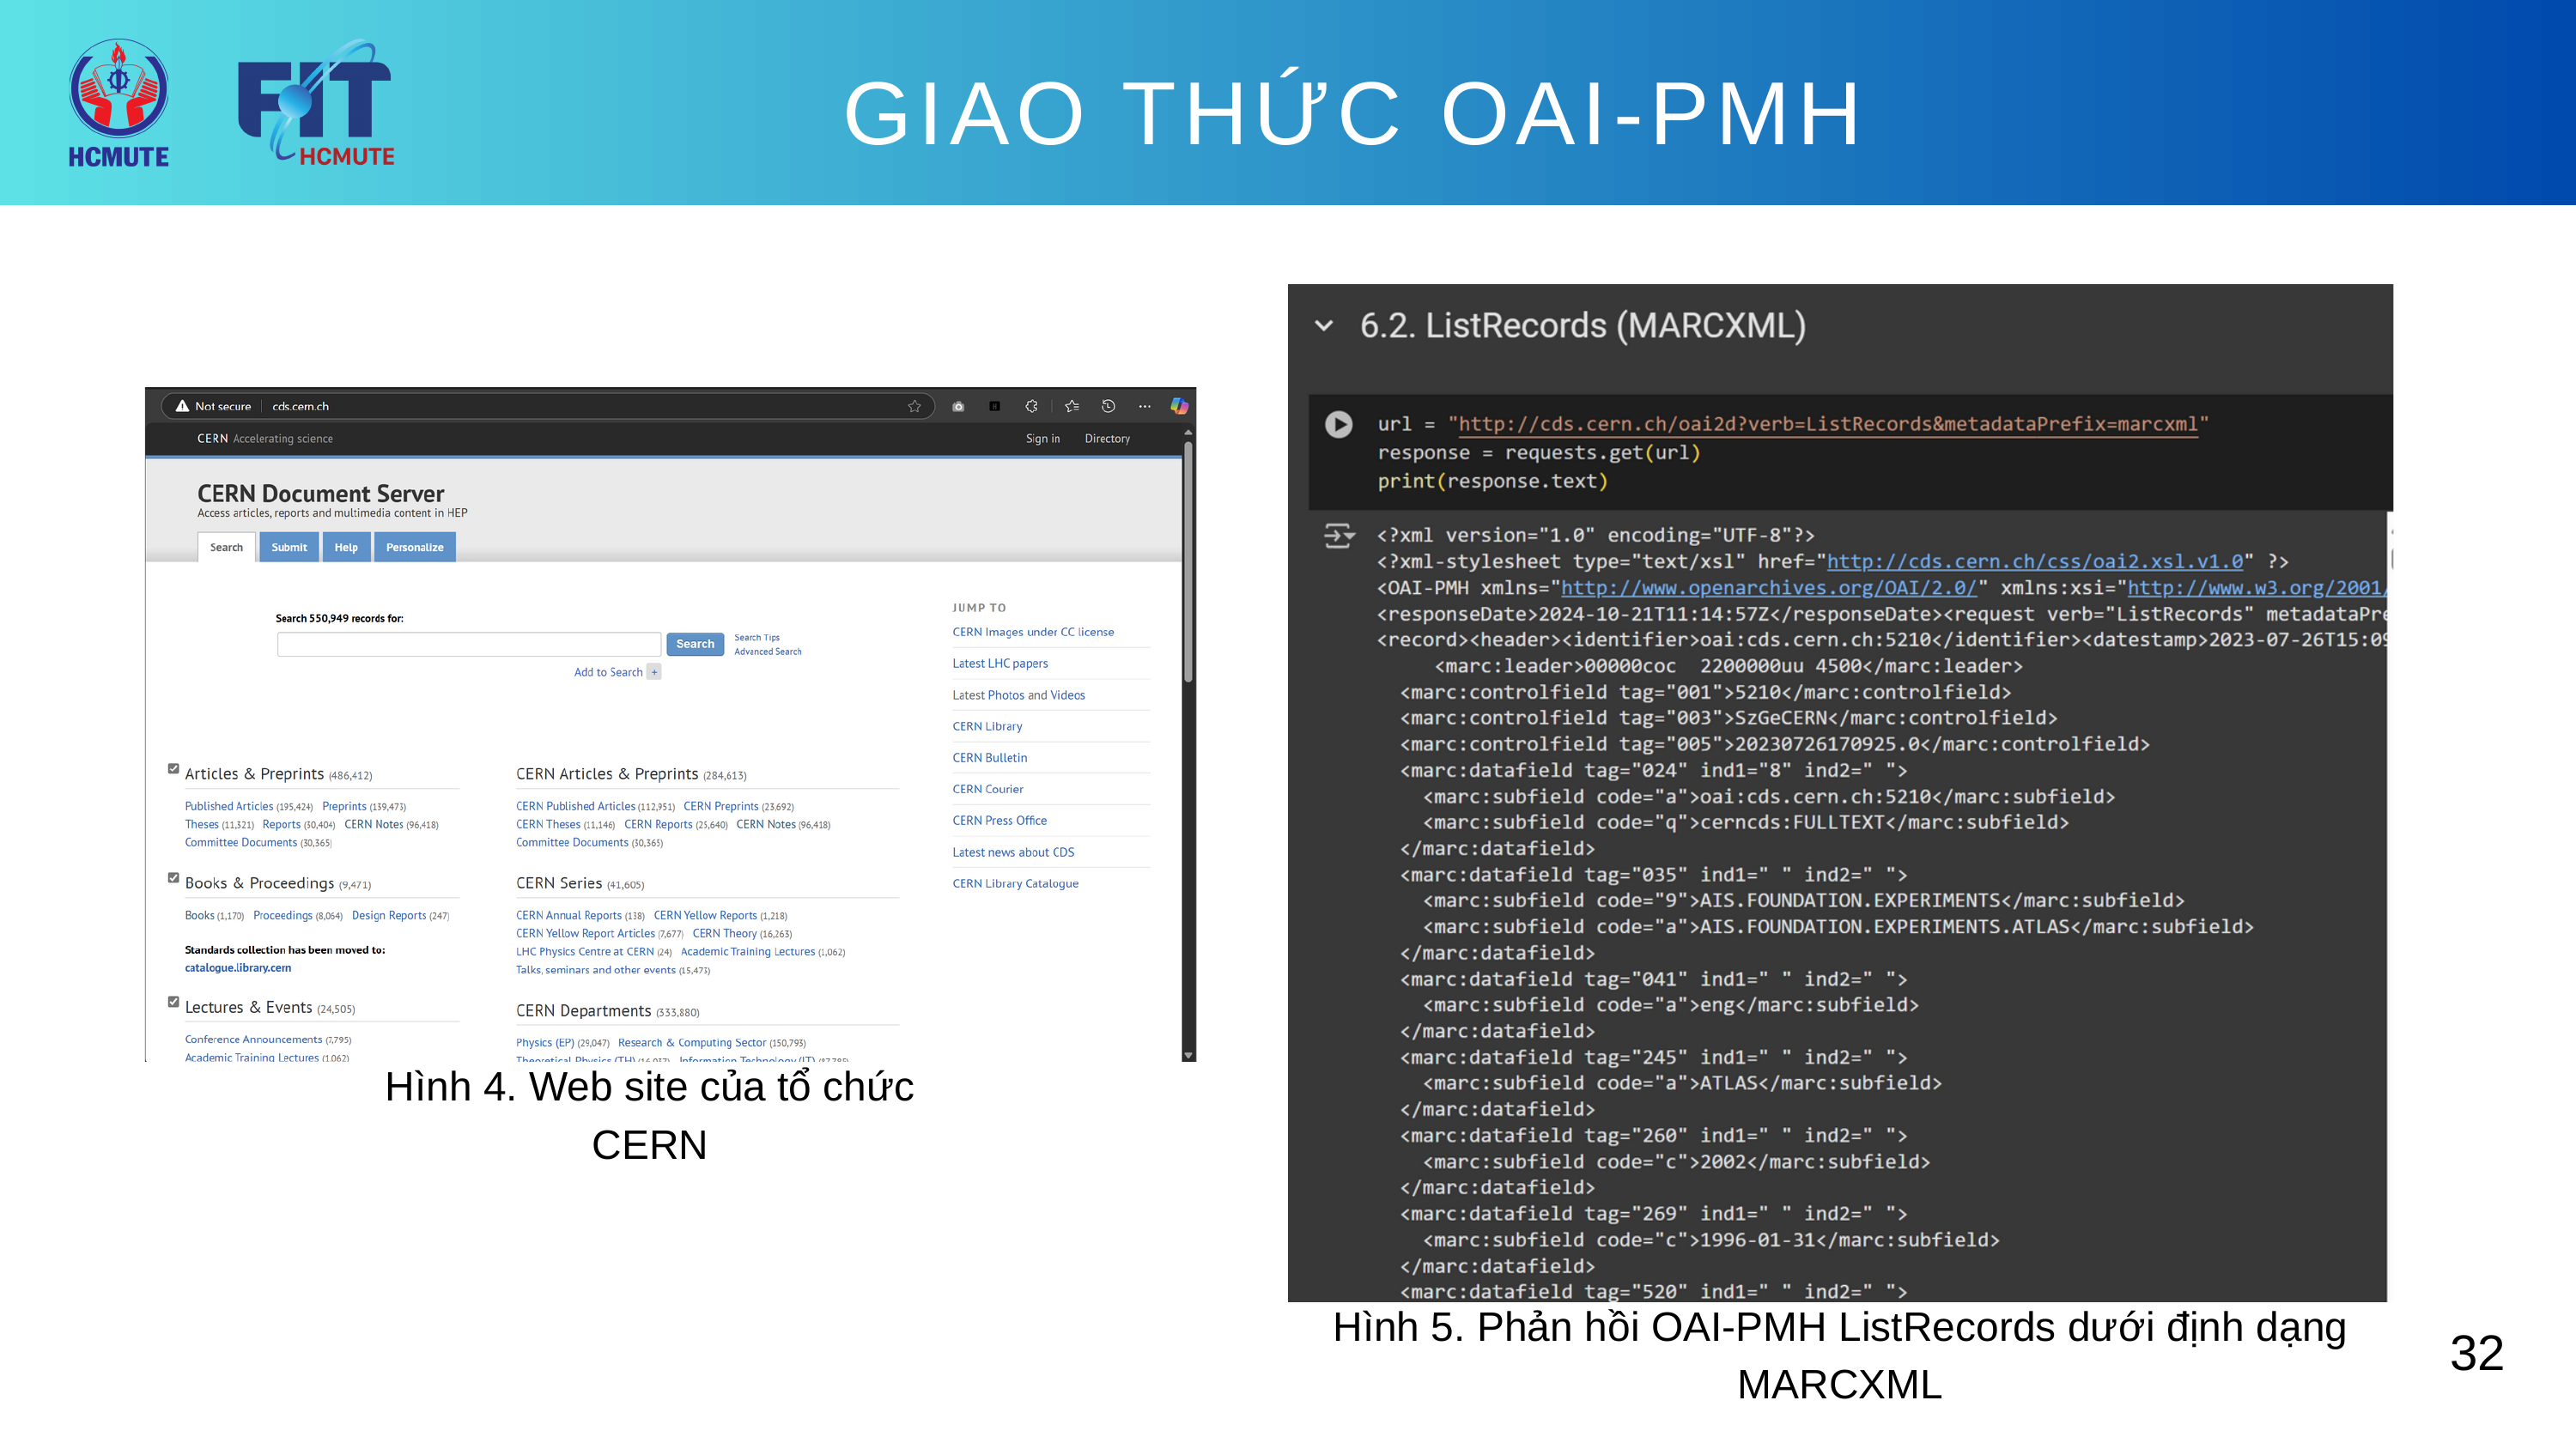

GIAO THỨC OAI-PMH

Hình 4. Web site của tổ chức CERN
Hình 5. Phản hồi OAI-PMH ListRecords dưới định dạng MARCXML
32